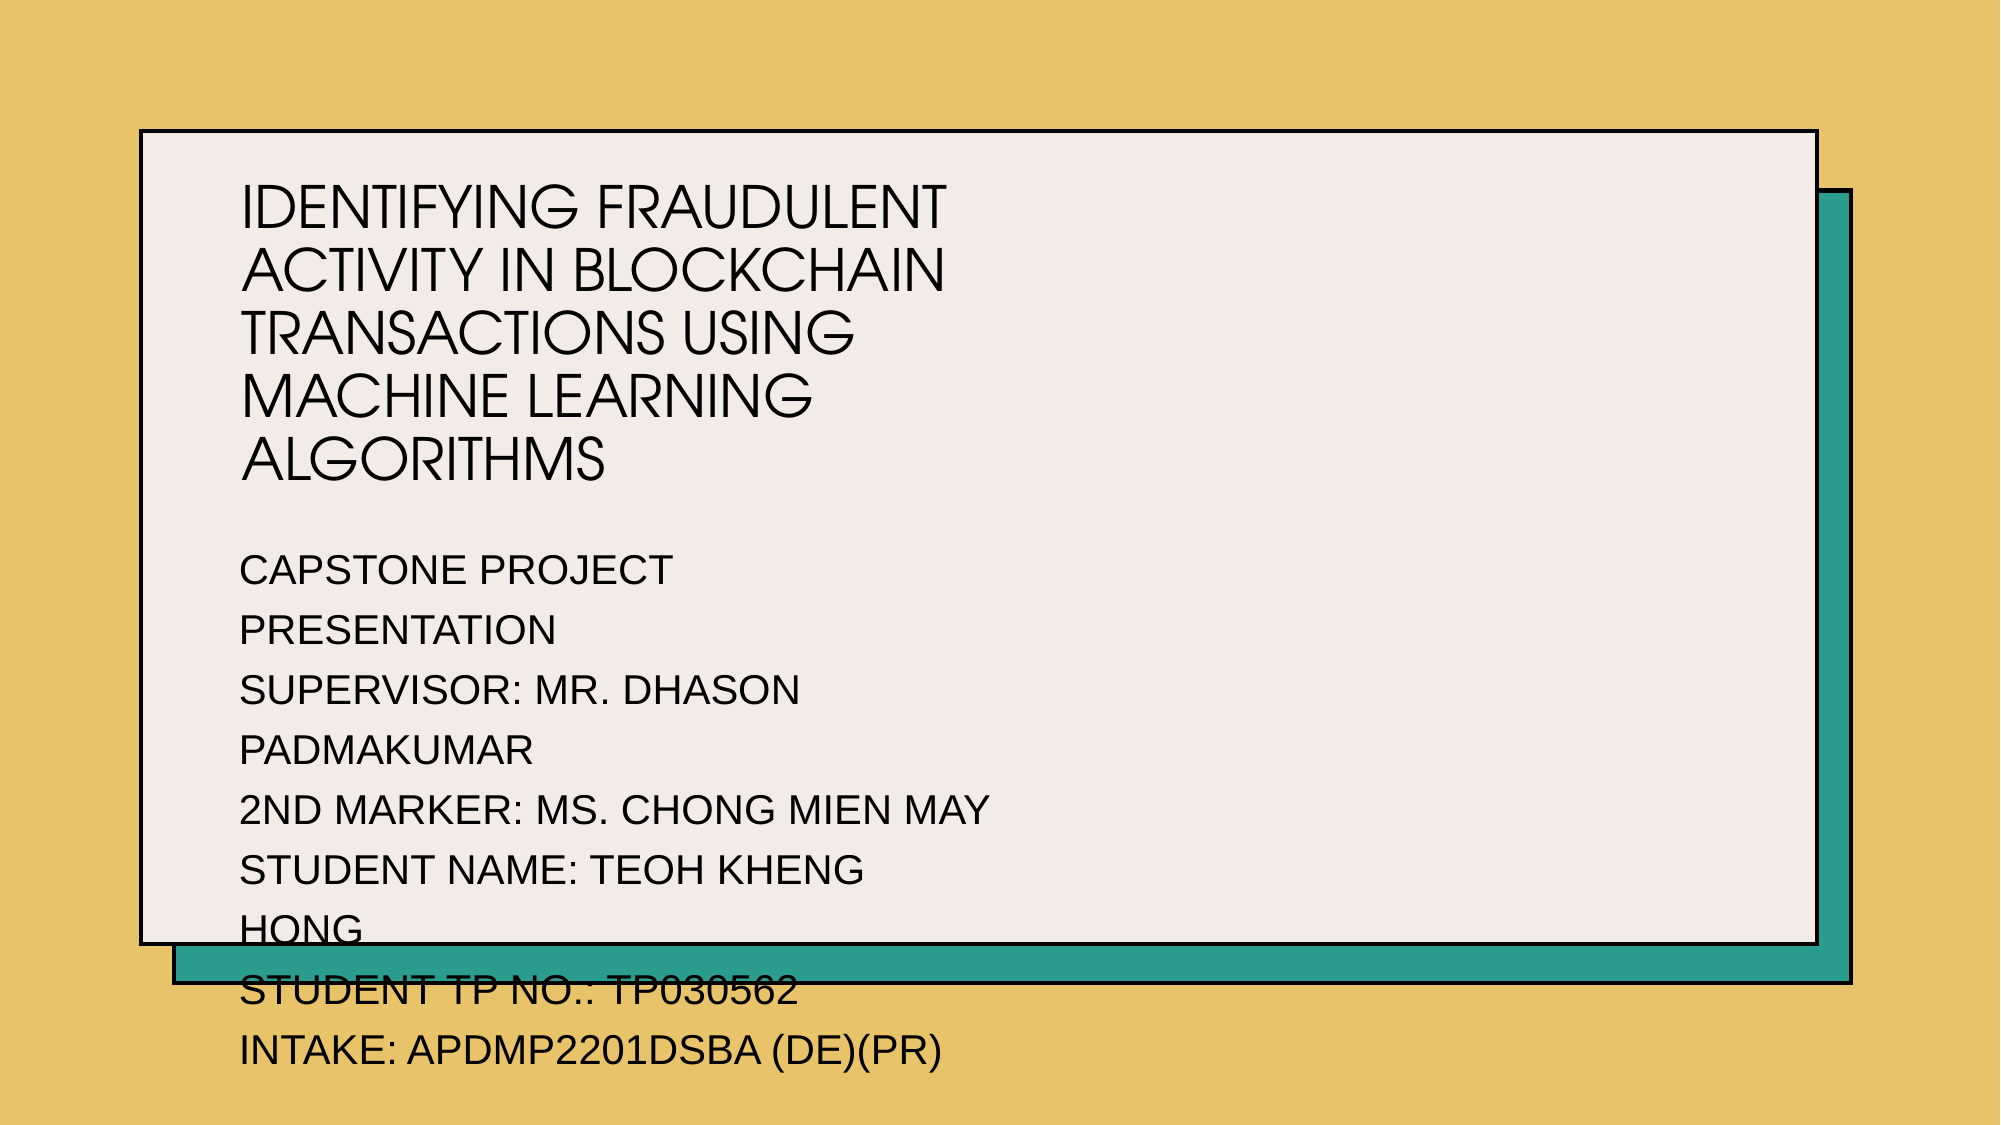

# IDENTIFYING FRAUDULENT ACTIVITY IN BLOCKCHAIN TRANSACTIONS USING MACHINE LEARNING ALGORITHMS
CAPSTONE PROJECT PRESENTATION
SUPERVISOR: MR. DHASON PADMAKUMAR
2ND MARKER: MS. CHONG MIEN MAY
STUDENT NAME: TEOH KHENG HONG
STUDENT TP NO.: TP030562
INTAKE: APDMP2201DSBA (DE)(PR)